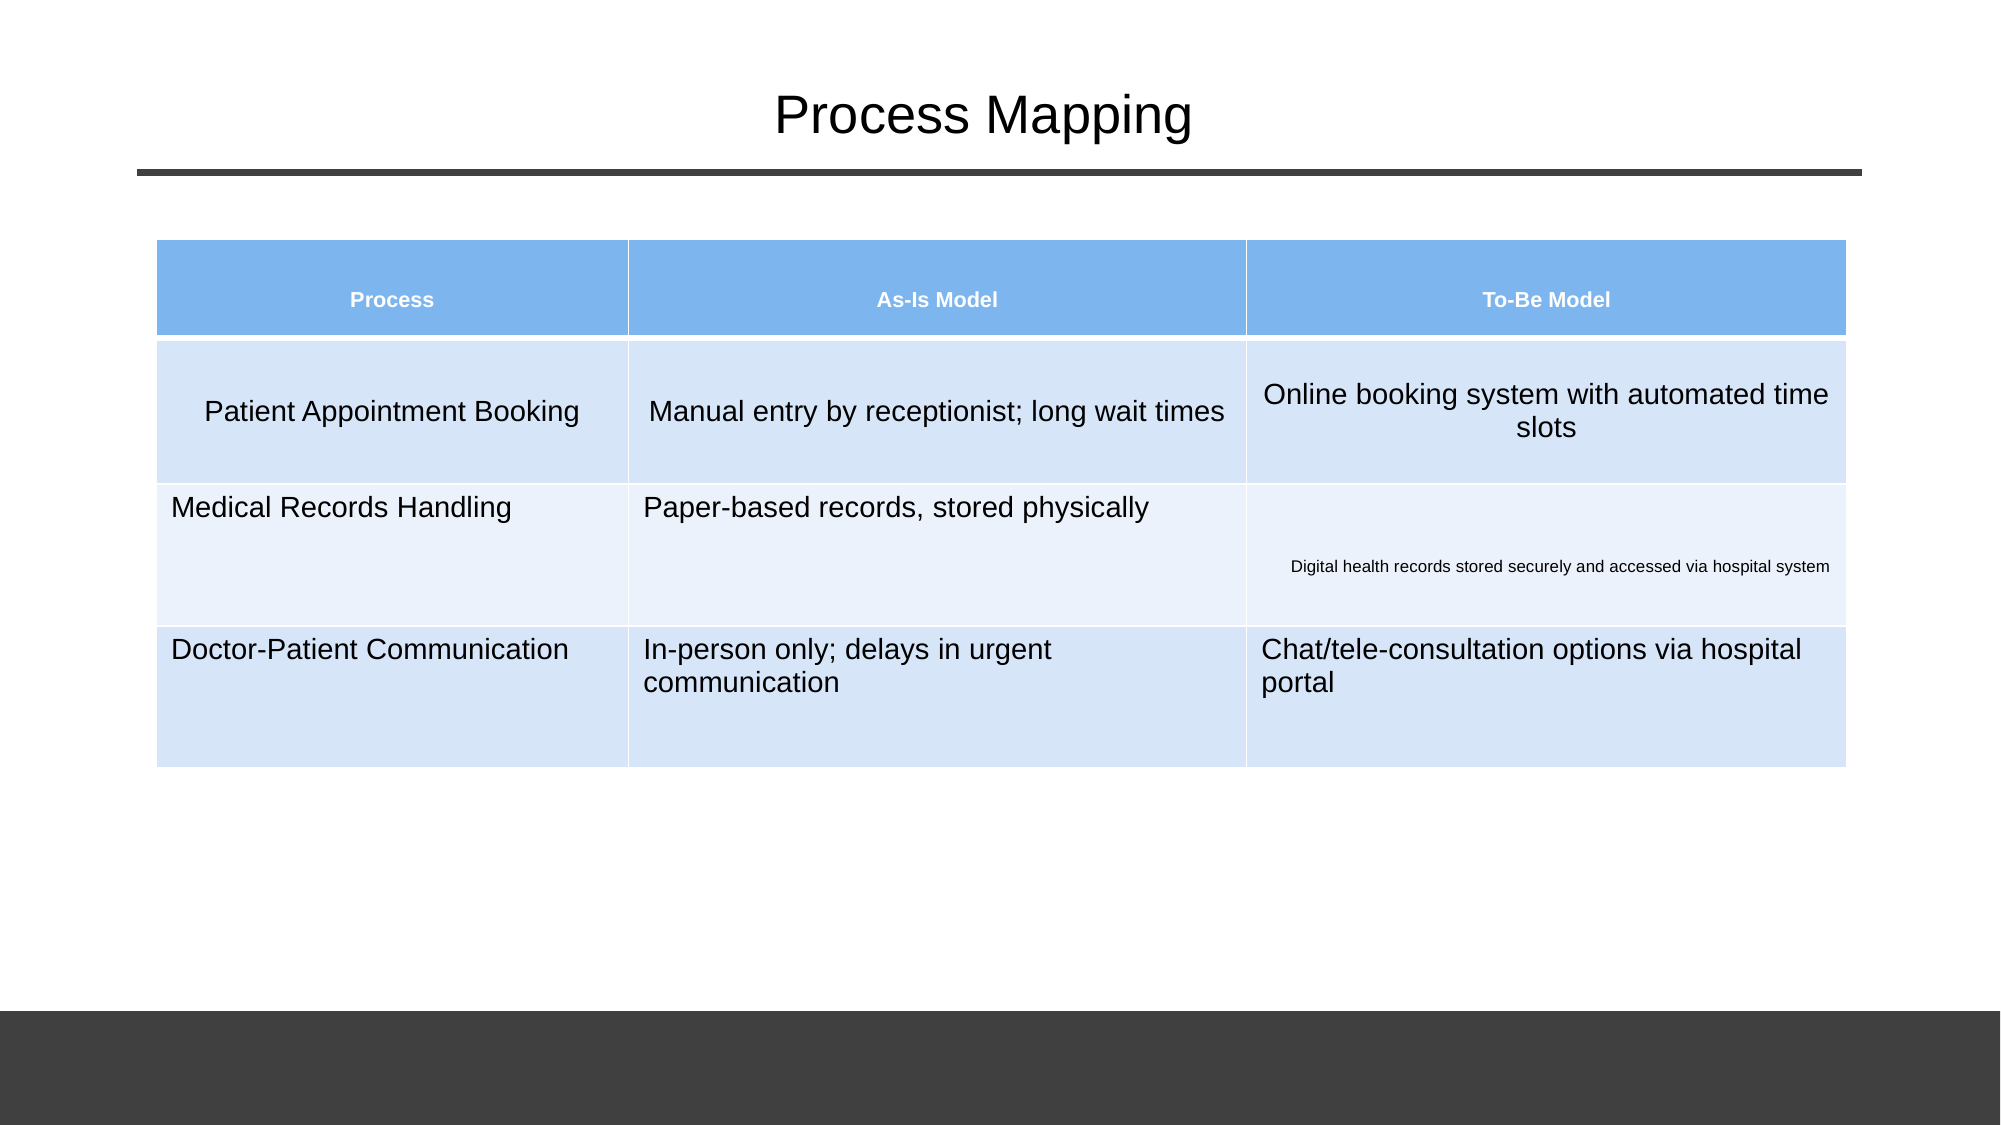

# Process Mapping
| Process | As-Is Model | To-Be Model |
| --- | --- | --- |
| Patient Appointment Booking | Manual entry by receptionist; long wait times | Online booking system with automated time slots |
| Medical Records Handling | Paper-based records, stored physically | Digital health records stored securely and accessed via hospital system |
| Doctor-Patient Communication | In-person only; delays in urgent communication | Chat/tele-consultation options via hospital portal |